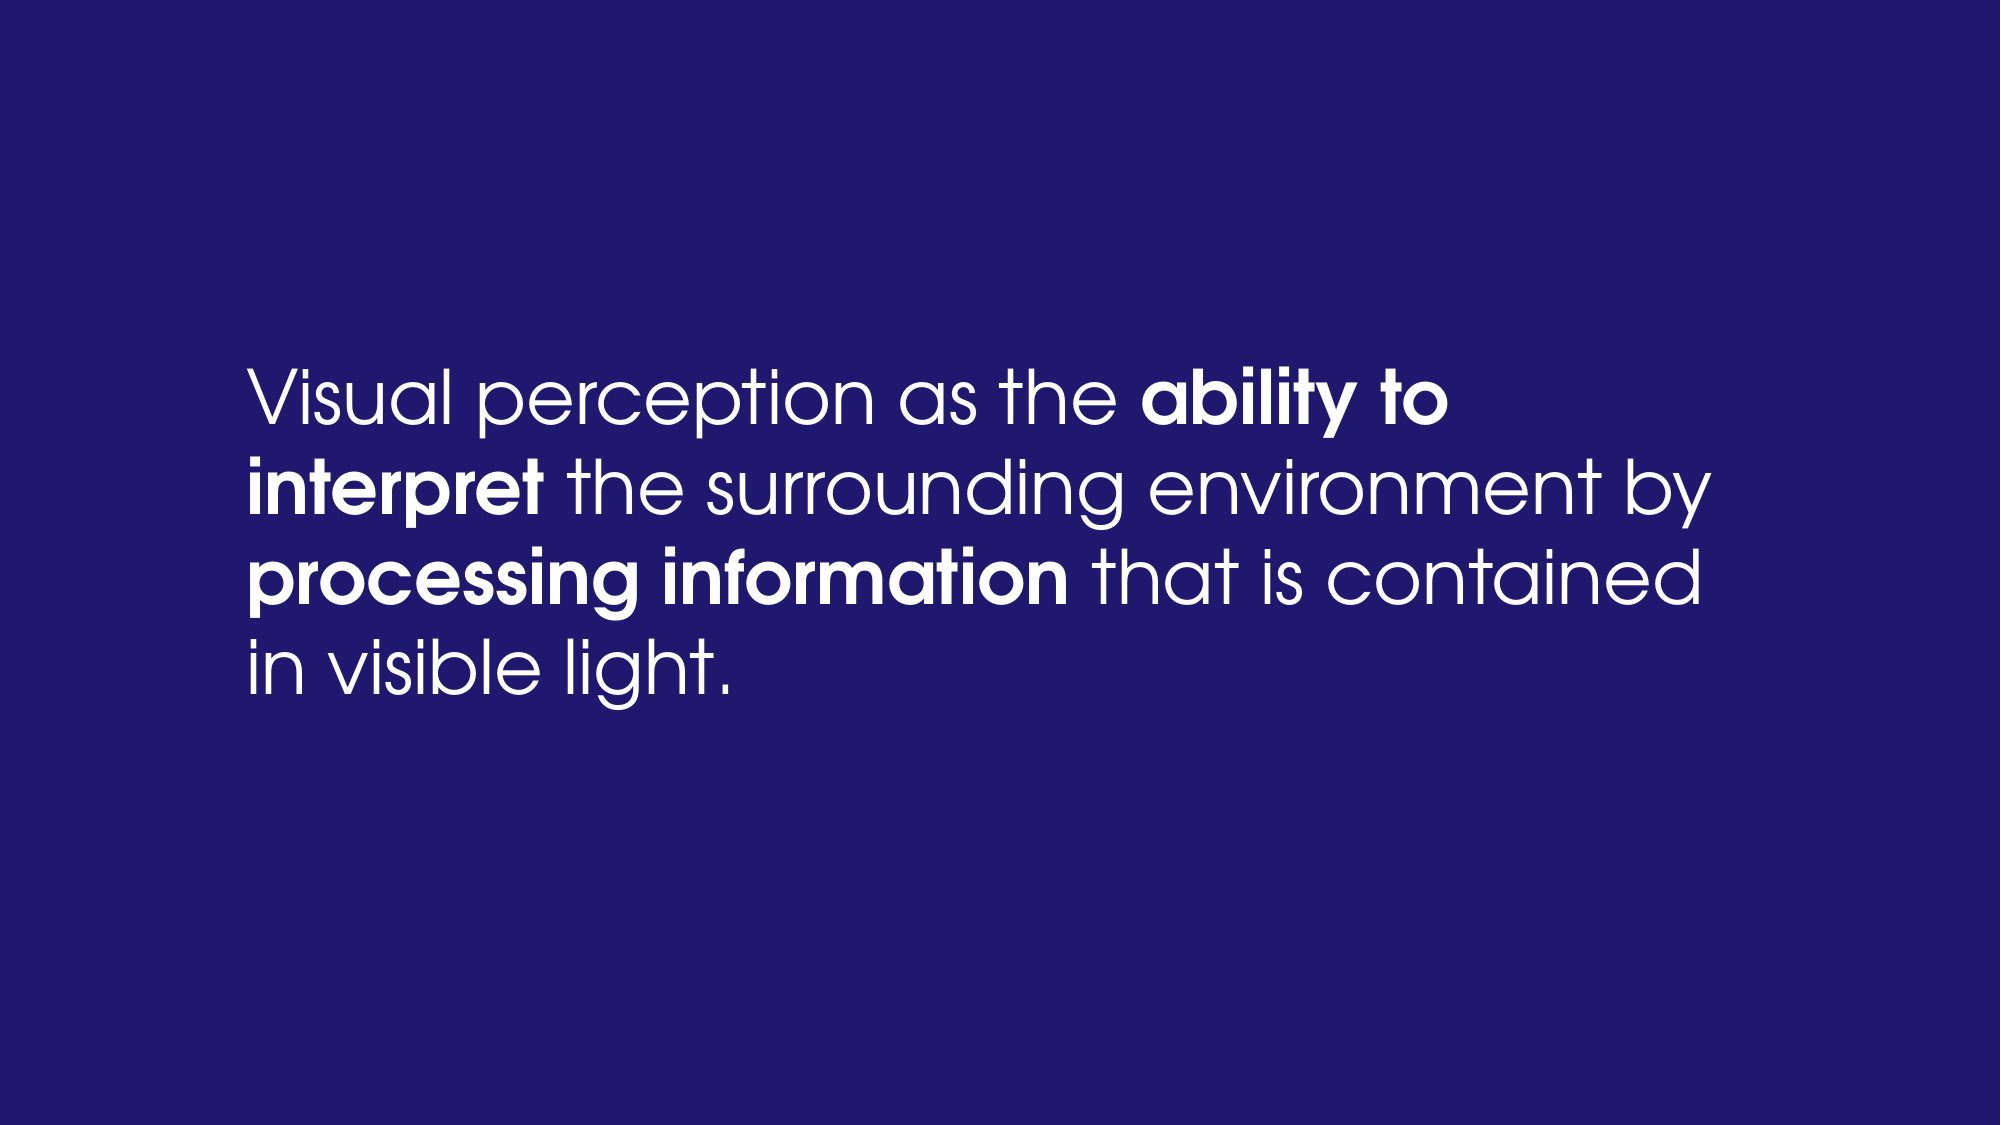

# Visual perception as the ability to interpret the surrounding environment by processing information that is contained in visible light.